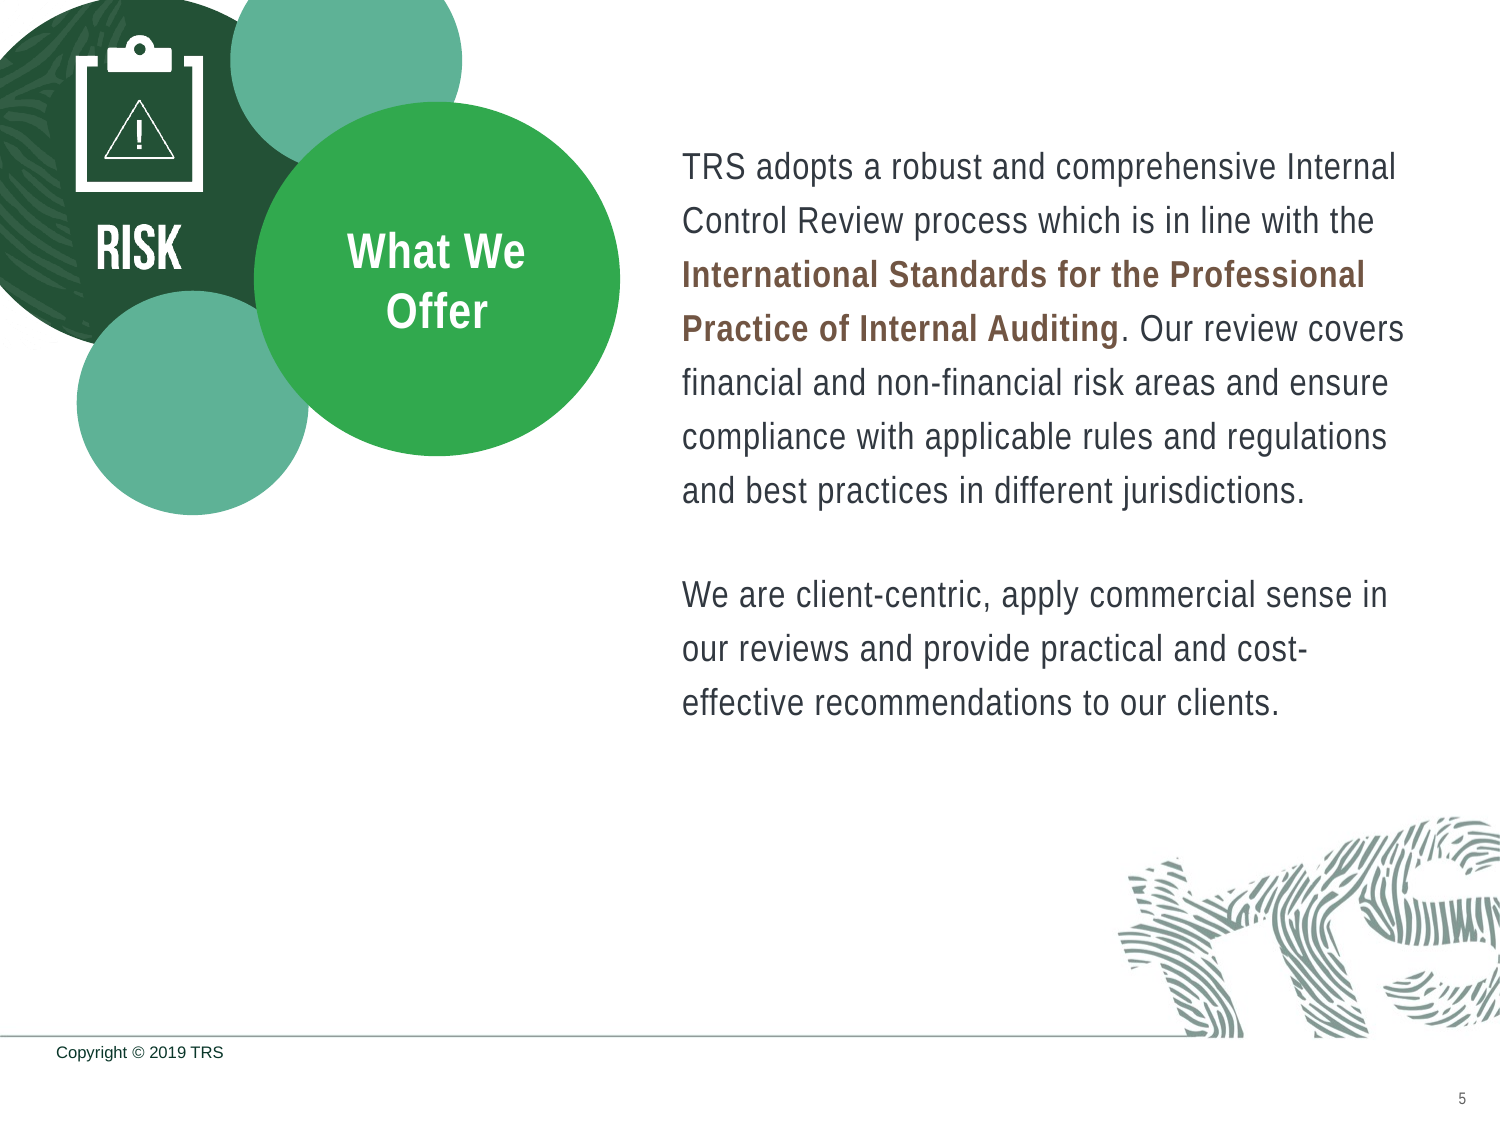

TRS adopts a robust and comprehensive Internal Control Review process which is in line with the International Standards for the Professional Practice of Internal Auditing. Our review covers financial and non-financial risk areas and ensure compliance with applicable rules and regulations and best practices in different jurisdictions.
We are client-centric, apply commercial sense in our reviews and provide practical and cost-effective recommendations to our clients.

What We Offer